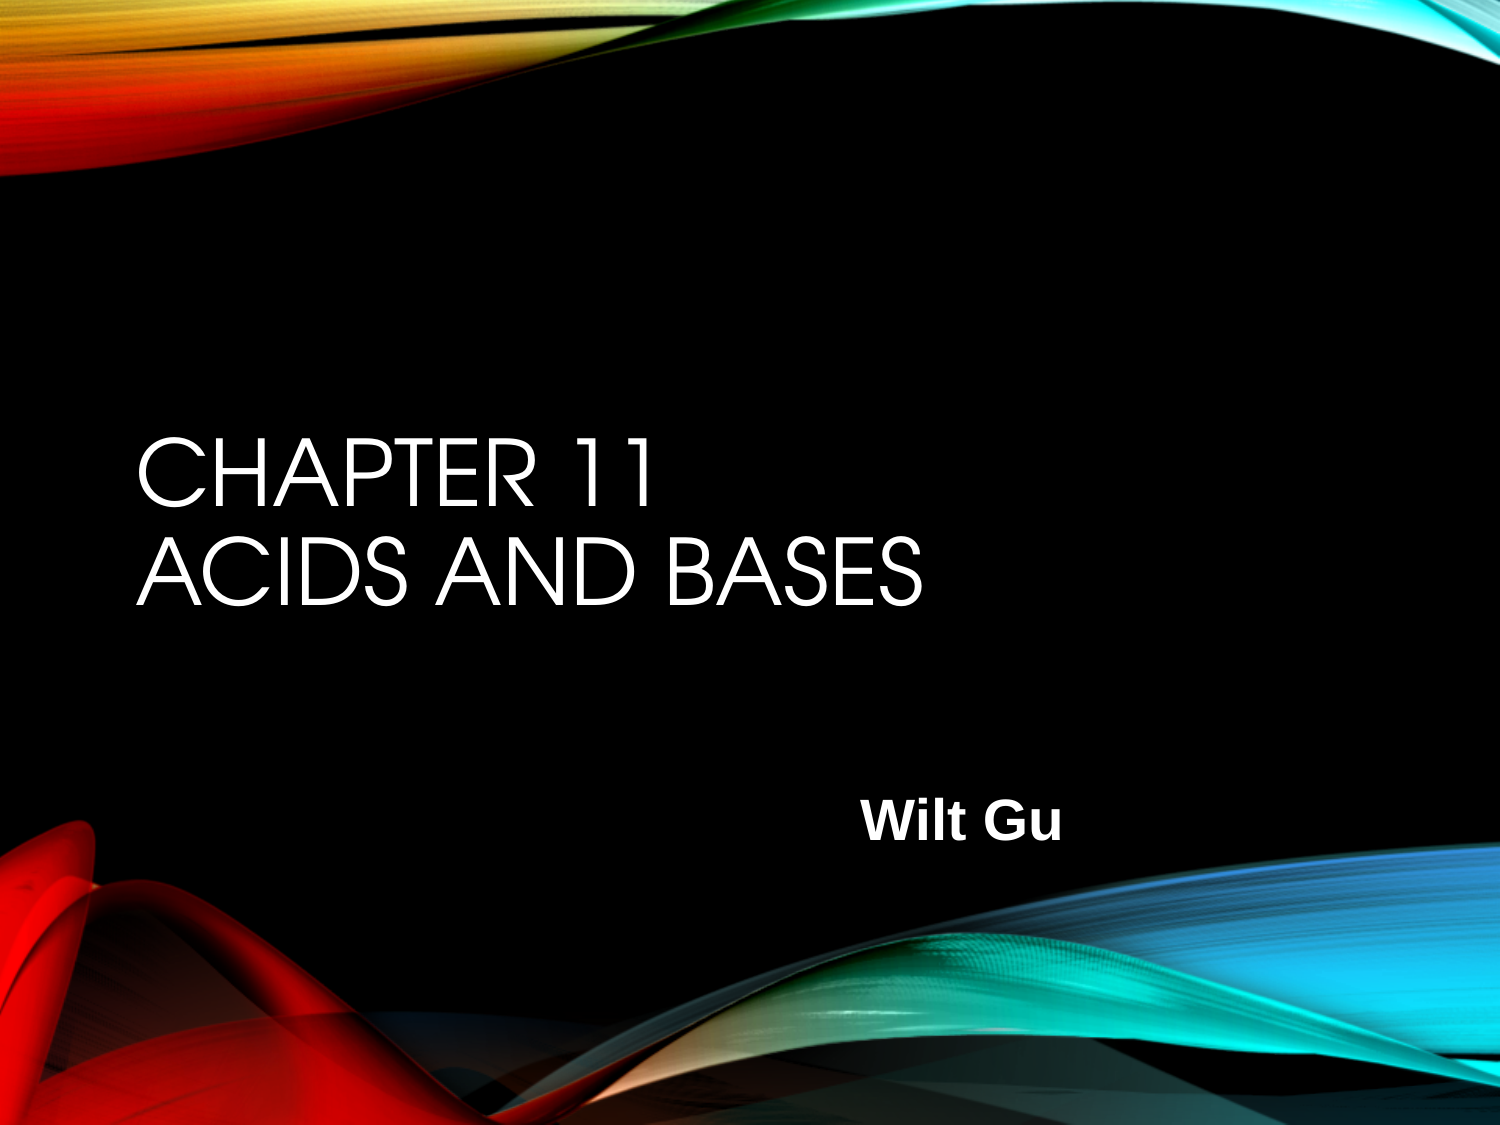

# Chapter 11 acids and bases
Wilt Gu